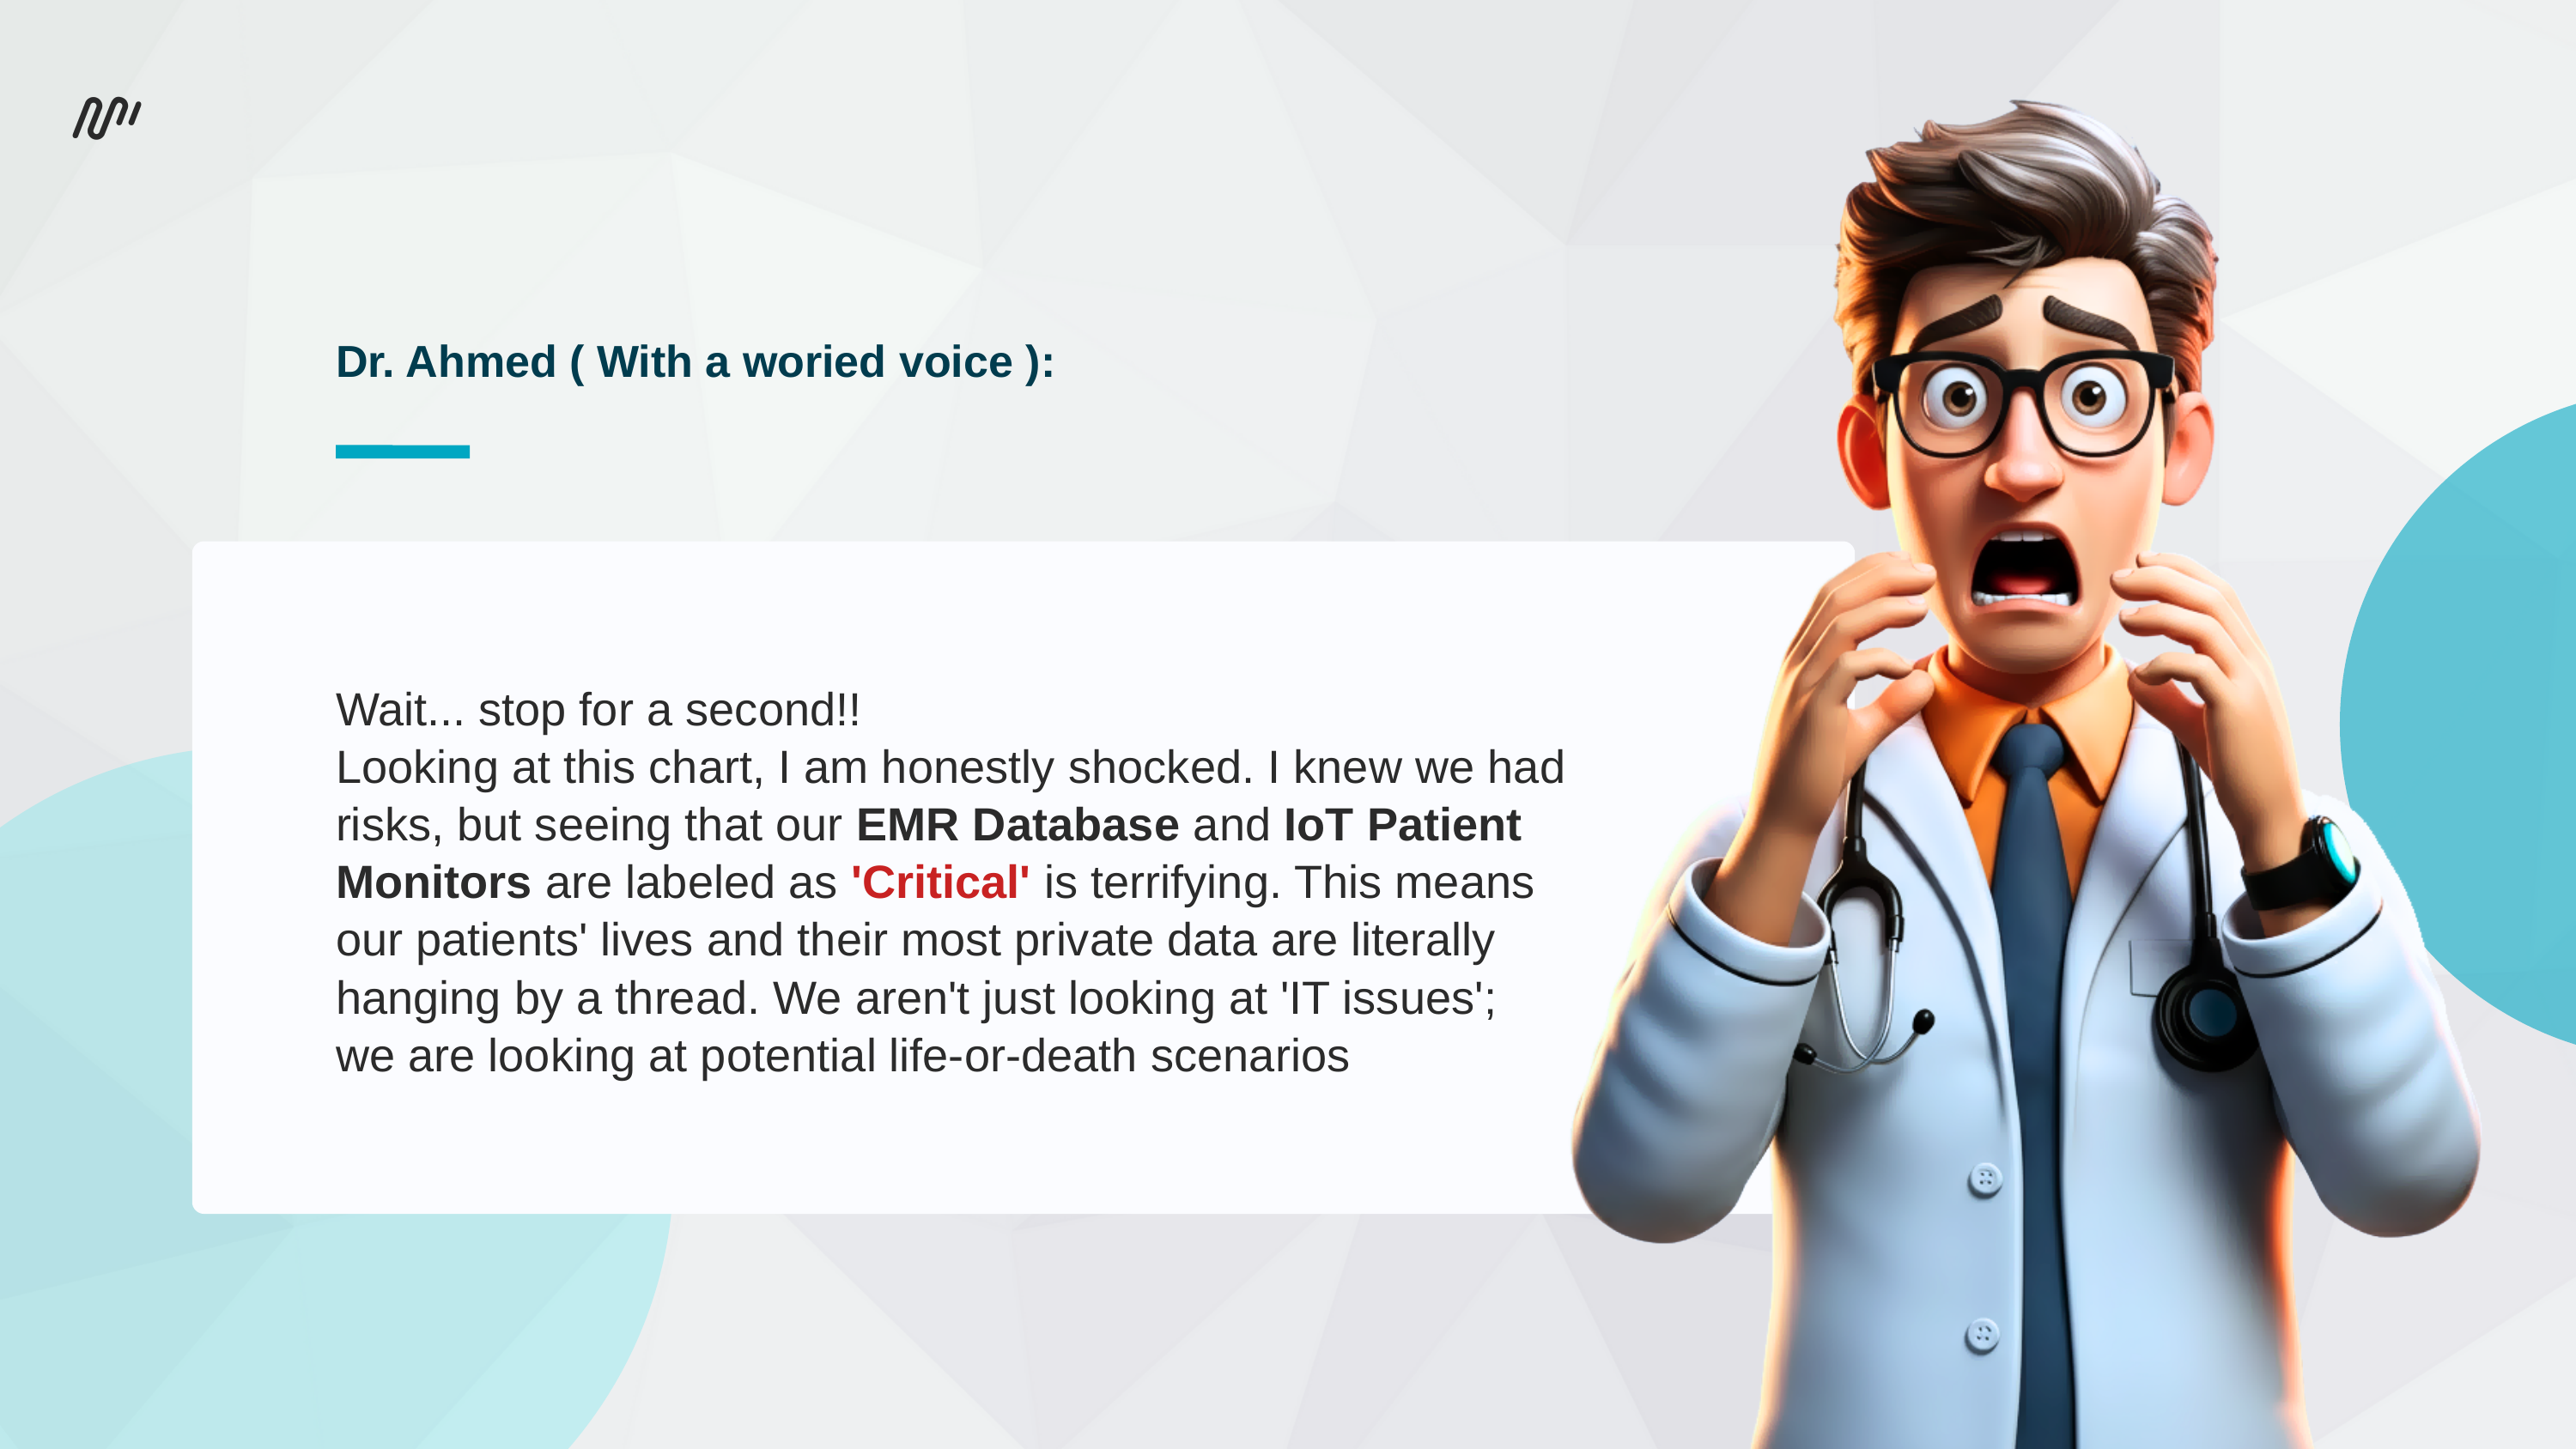

Dr. Ahmed ( With a woried voice ):

Wait... stop for a second!!
Looking at this chart, I am honestly shocked. I knew we had risks, but seeing that our EMR Database and IoT Patient Monitors are labeled as 'Critical' is terrifying. This means our patients' lives and their most private data are literally hanging by a thread. We aren't just looking at 'IT issues'; we are looking at potential life-or-death scenarios